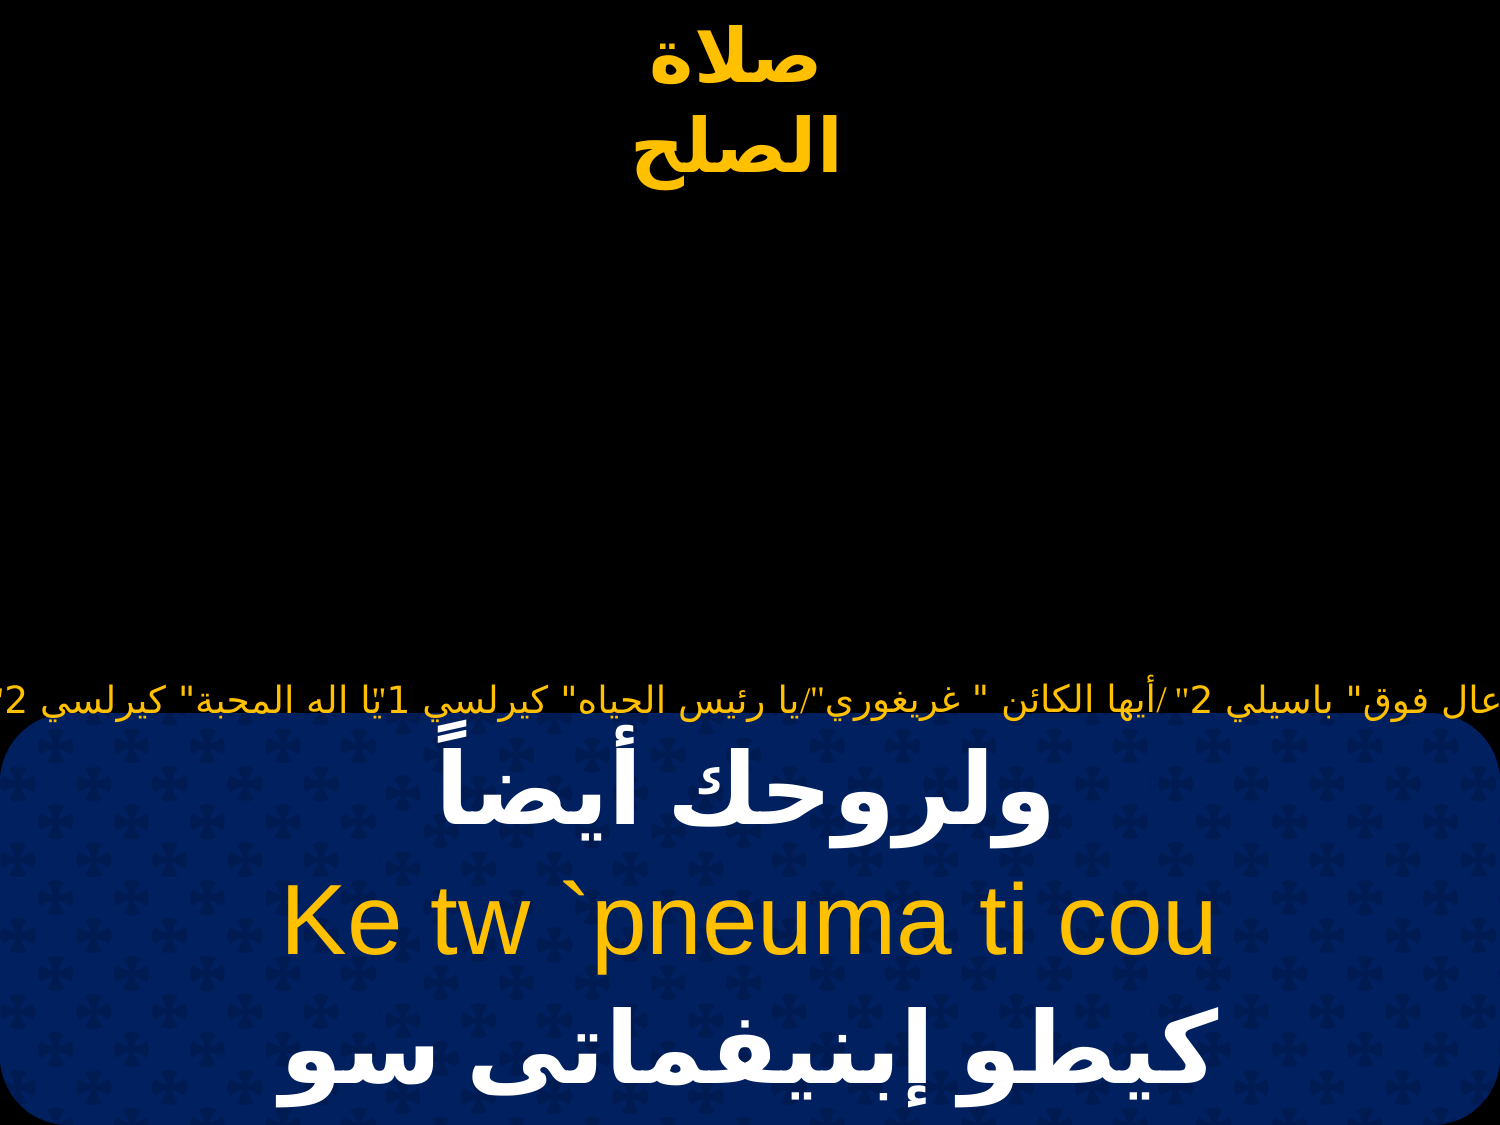

"أيها الكائن " غريغوري/
"يا اله المحبة" كيرلسي 2
"يا رئيس الحياه" كيرلسي 1/
"عال فوق" باسيلي 2/
# ولروحك أيضاً
Ke tw `pneuma ti cou
كيطو إبنيفماتى سو